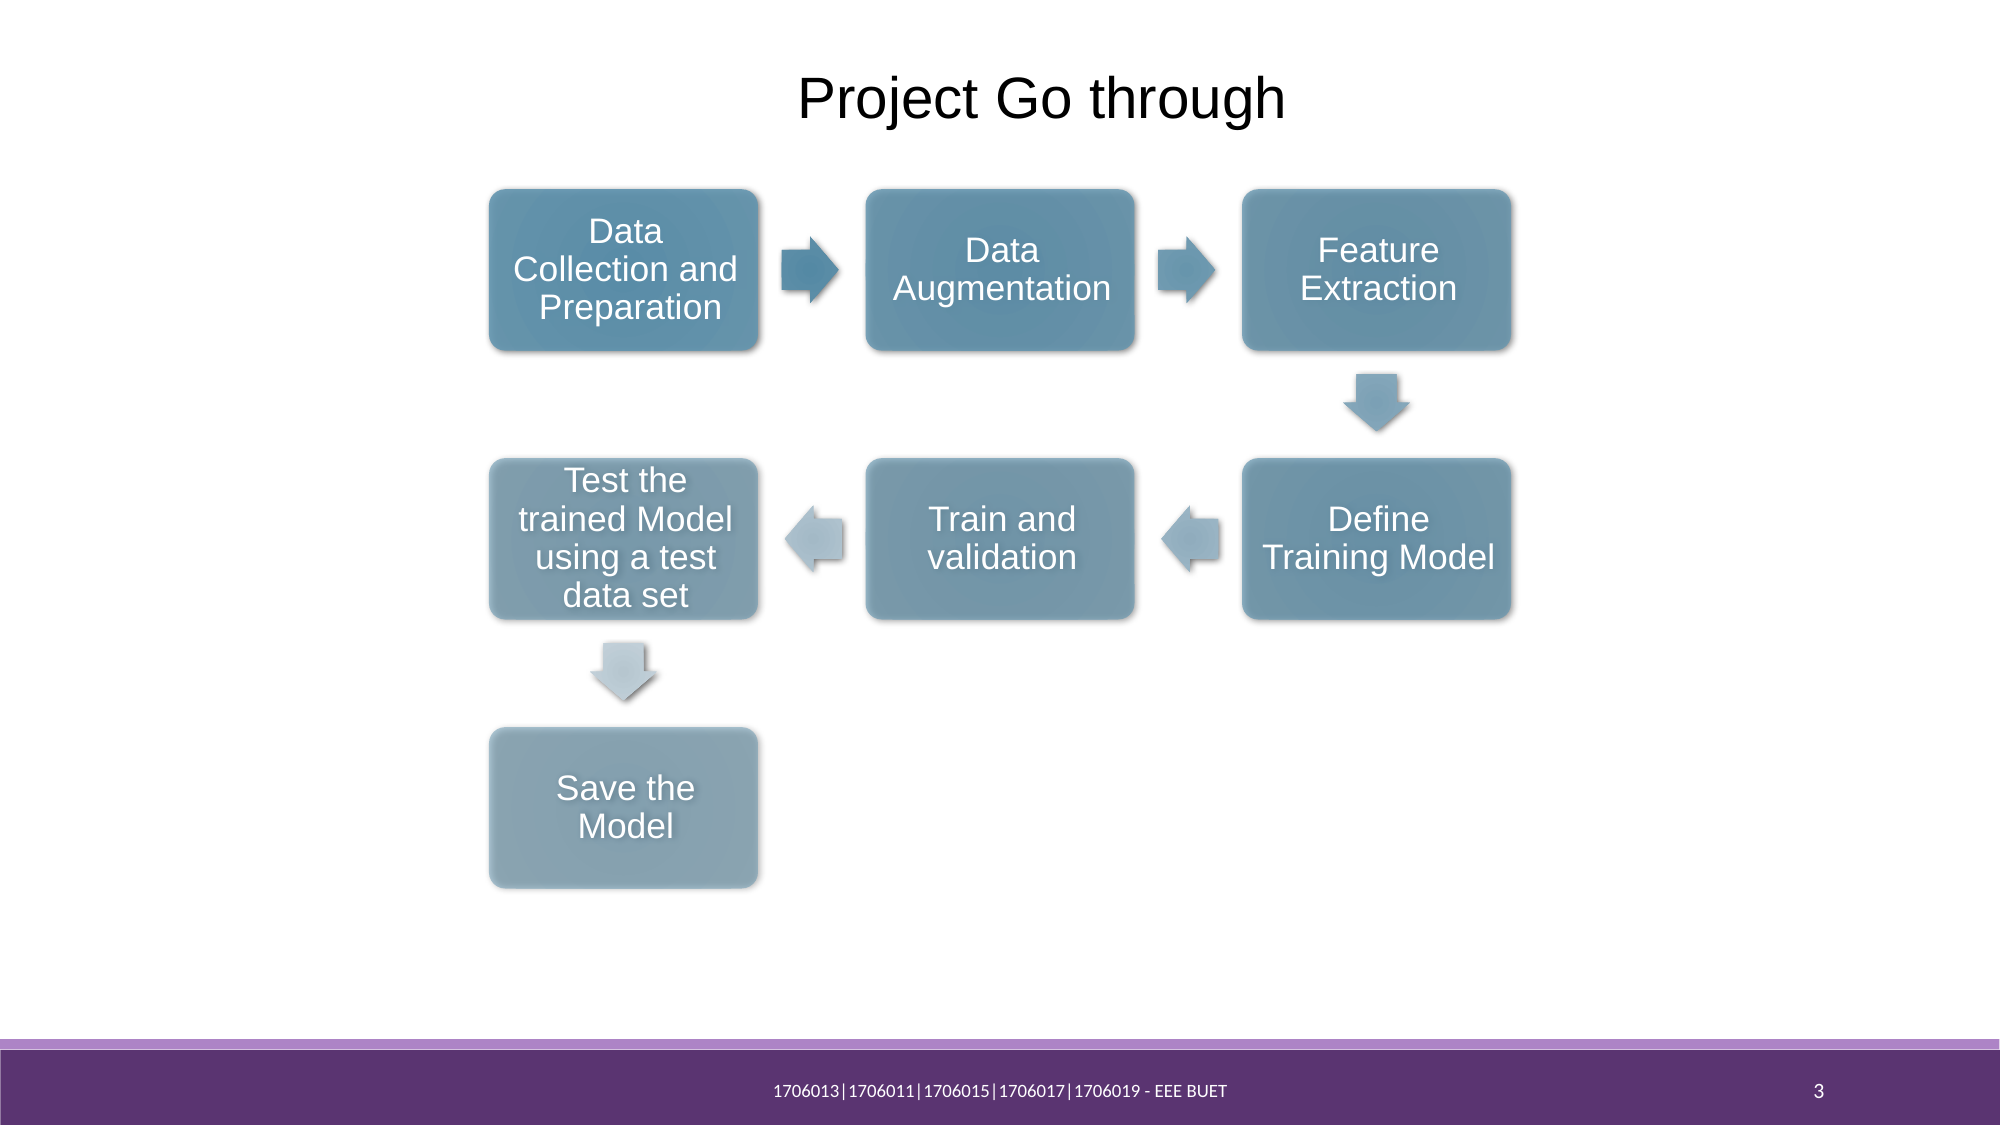

Project Go through
Data Collection and  Preparation

Data Augmentation

Feature Extraction

Define Training Model

Train and validation

Test the trained Model using a test data set

Save the Model
1706013|1706011|1706015|1706017|1706019 - EEE BUET
3